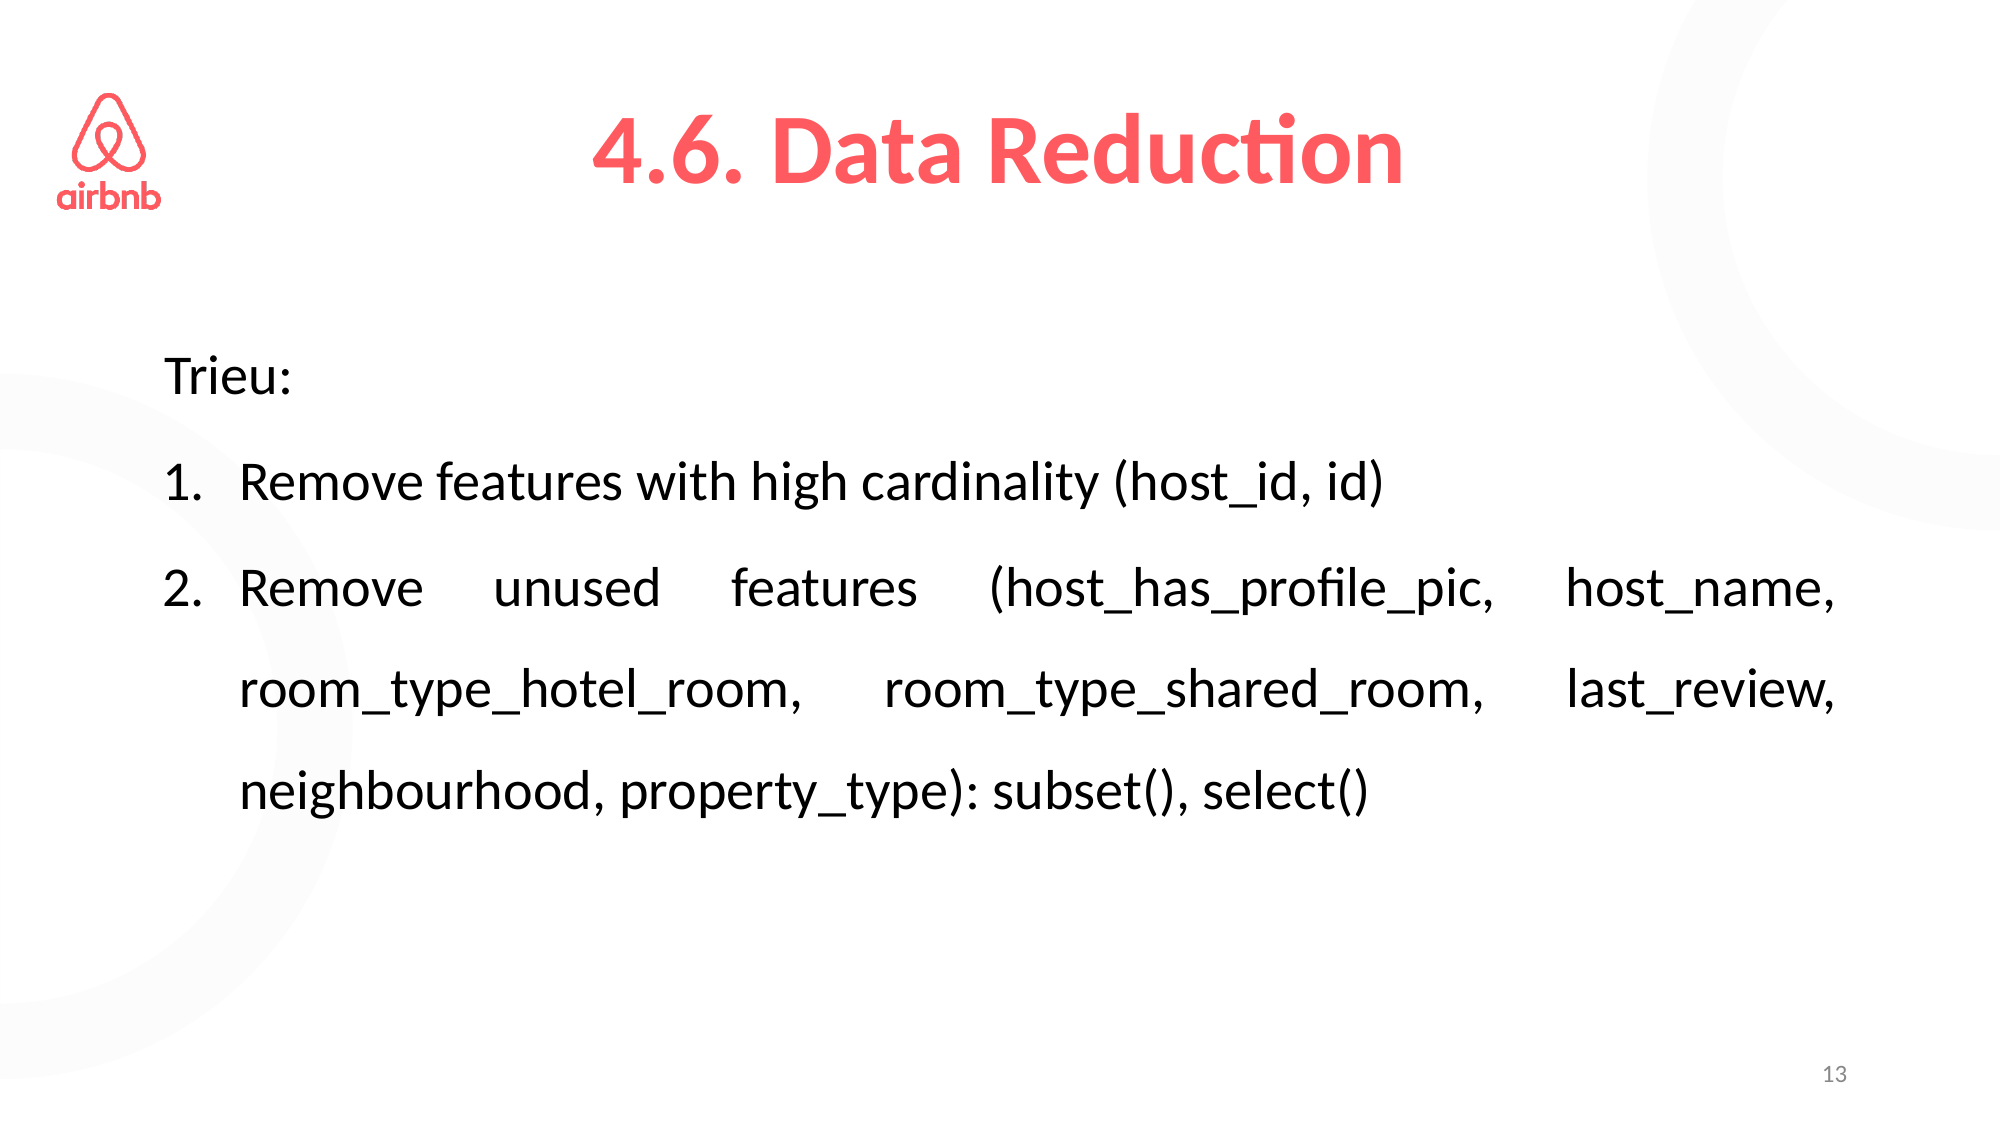

# 4.6. Data Reduction
Trieu:
Remove features with high cardinality (host_id, id)
Remove unused features (host_has_profile_pic, host_name, room_type_hotel_room, room_type_shared_room, last_review, neighbourhood, property_type): subset(), select()
13